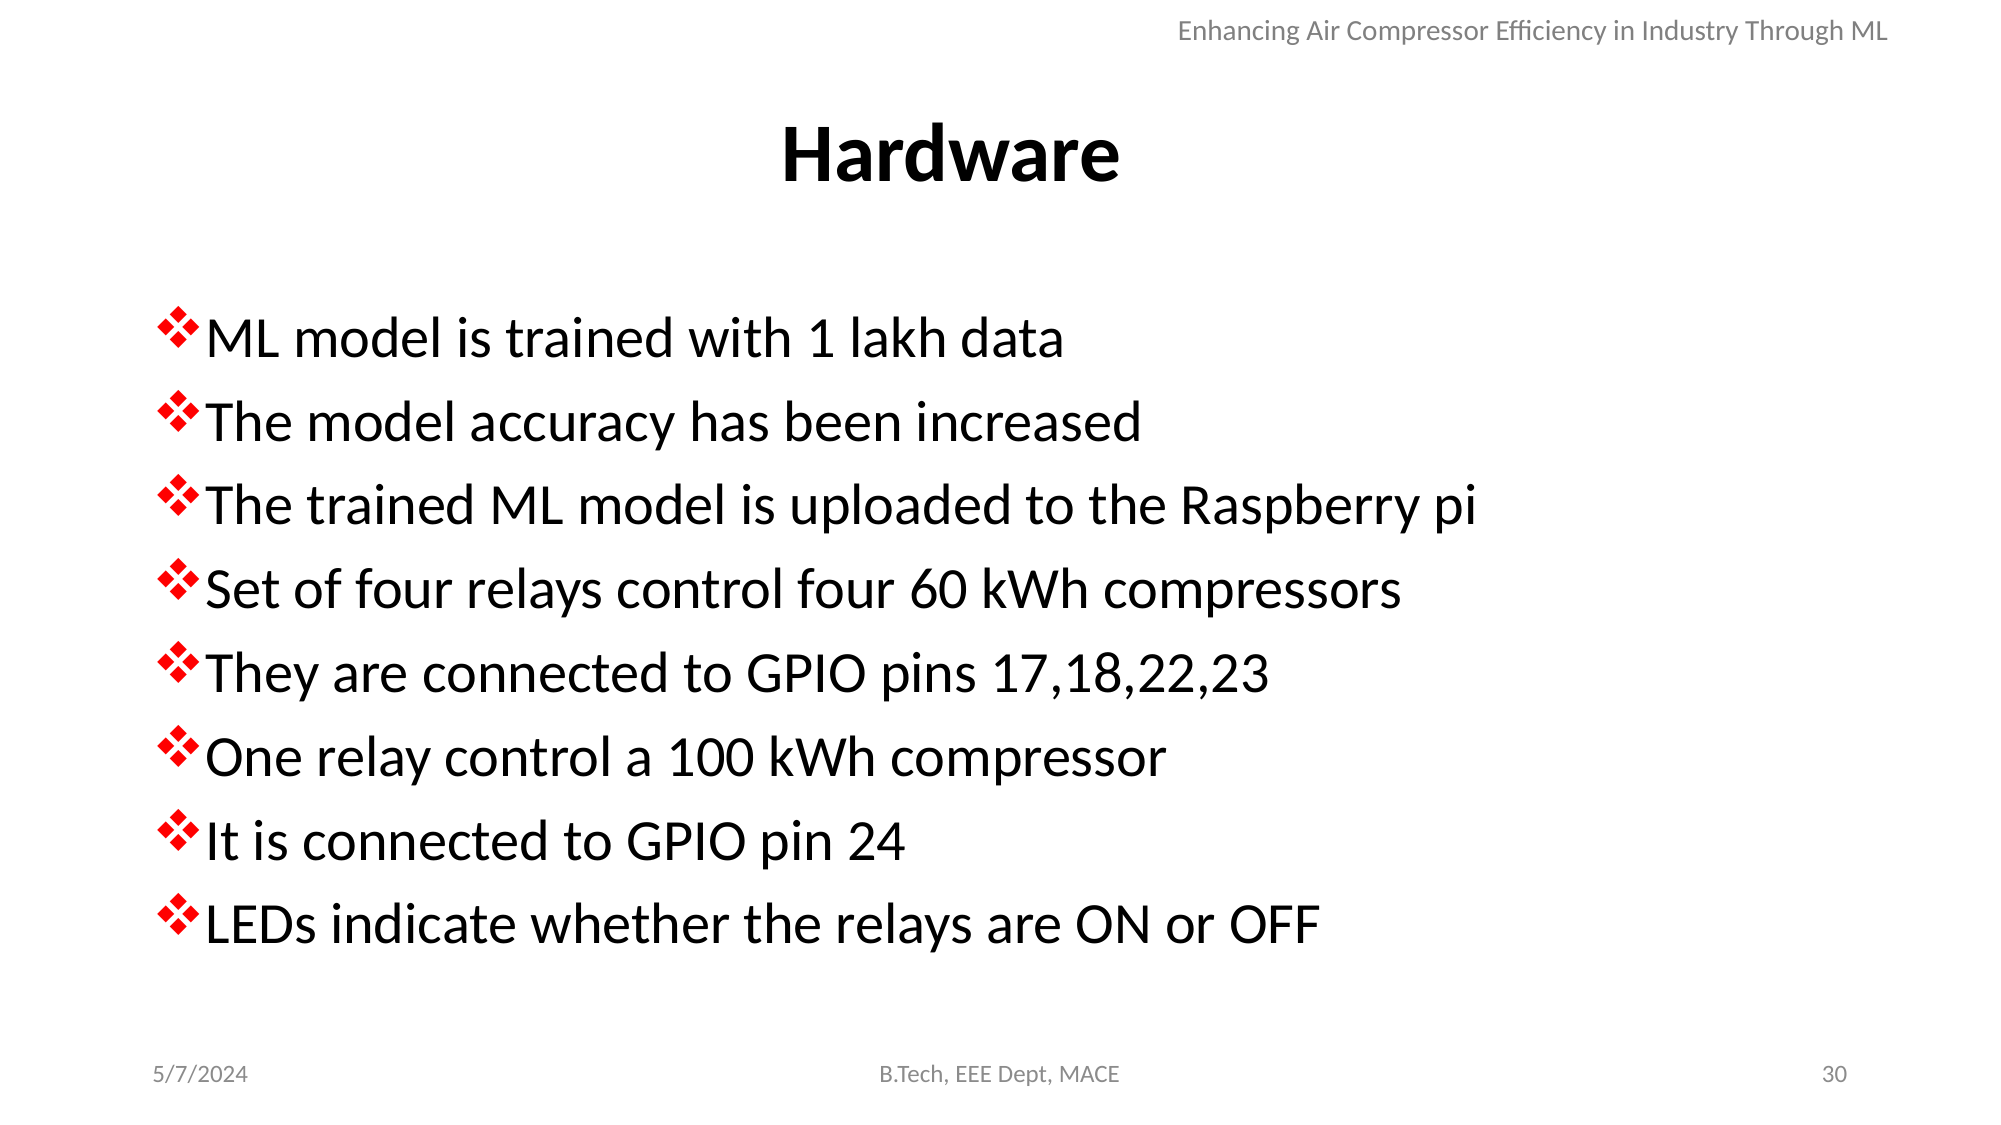

Enhancing Air Compressor Efficiency in Industry Through ML
# Hardware
ML model is trained with 1 lakh data
The model accuracy has been increased
The trained ML model is uploaded to the Raspberry pi
Set of four relays control four 60 kWh compressors
They are connected to GPIO pins 17,18,22,23
One relay control a 100 kWh compressor
It is connected to GPIO pin 24
LEDs indicate whether the relays are ON or OFF

5/7/2024
B.Tech, EEE Dept, MACE
30